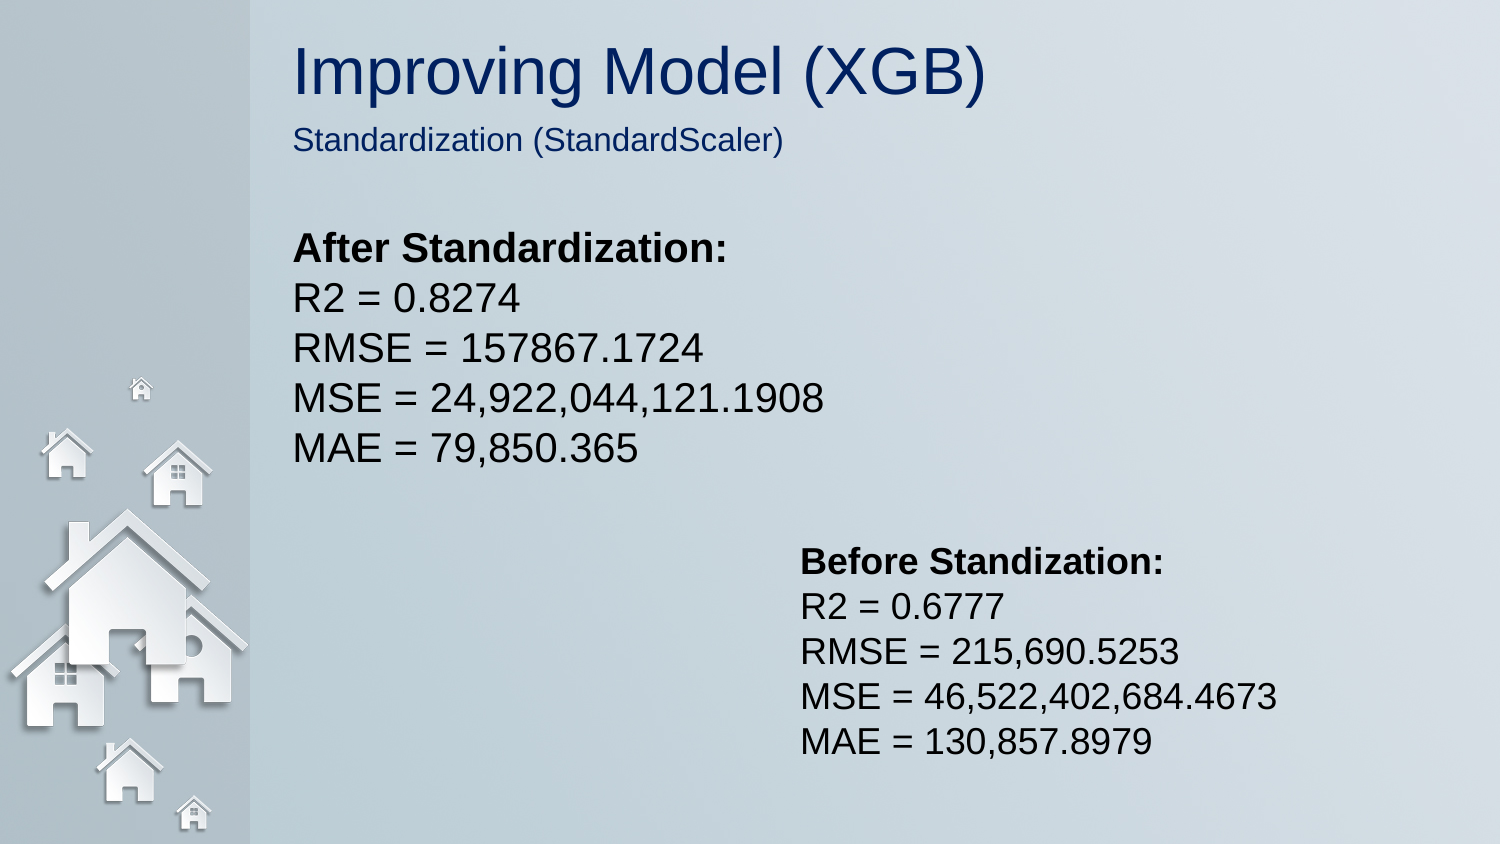

Improving Model (XGB)
Standardization (StandardScaler)
After Standardization:
R2 = 0.8274
RMSE = 157867.1724
MSE = 24,922,044,121.1908
MAE = 79,850.365
Before Standization:
R2 = 0.6777
RMSE = 215,690.5253
MSE = 46,522,402,684.4673
MAE = 130,857.8979